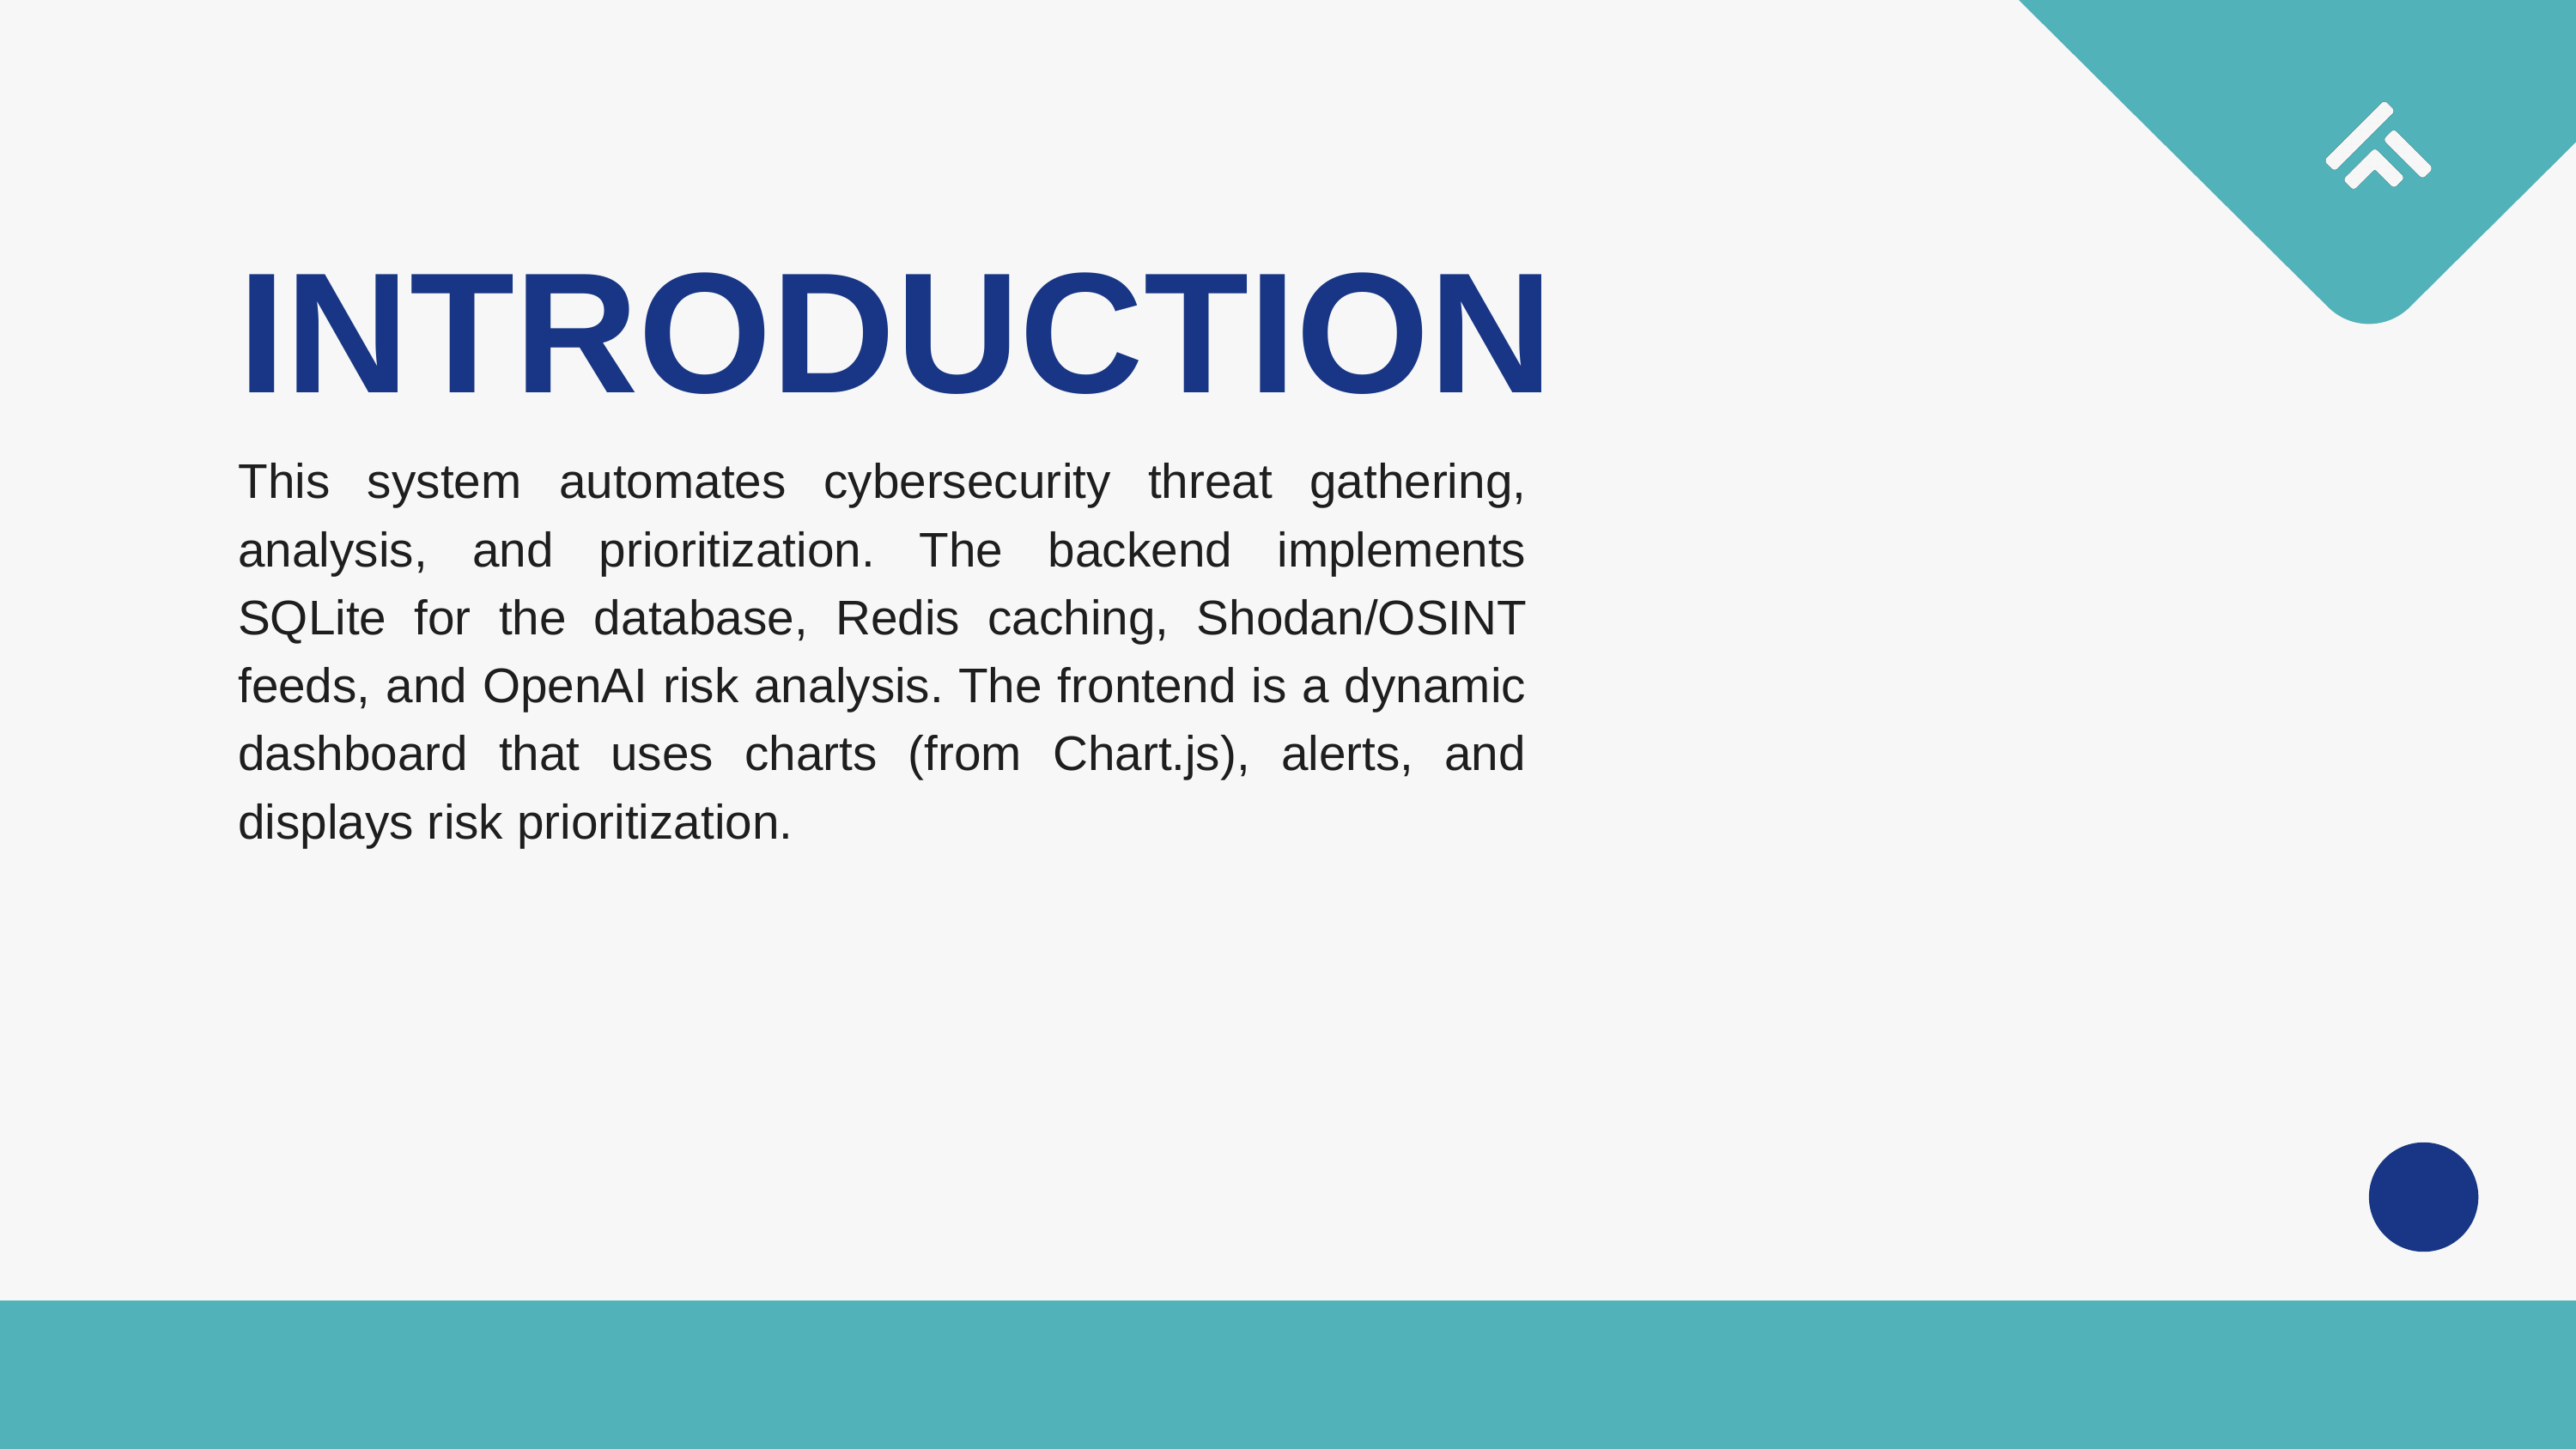

INTRODUCTION
This system automates cybersecurity threat gathering, analysis, and prioritization. The backend implements SQLite for the database, Redis caching, Shodan/OSINT feeds, and OpenAI risk analysis. The frontend is a dynamic dashboard that uses charts (from Chart.js), alerts, and displays risk prioritization.